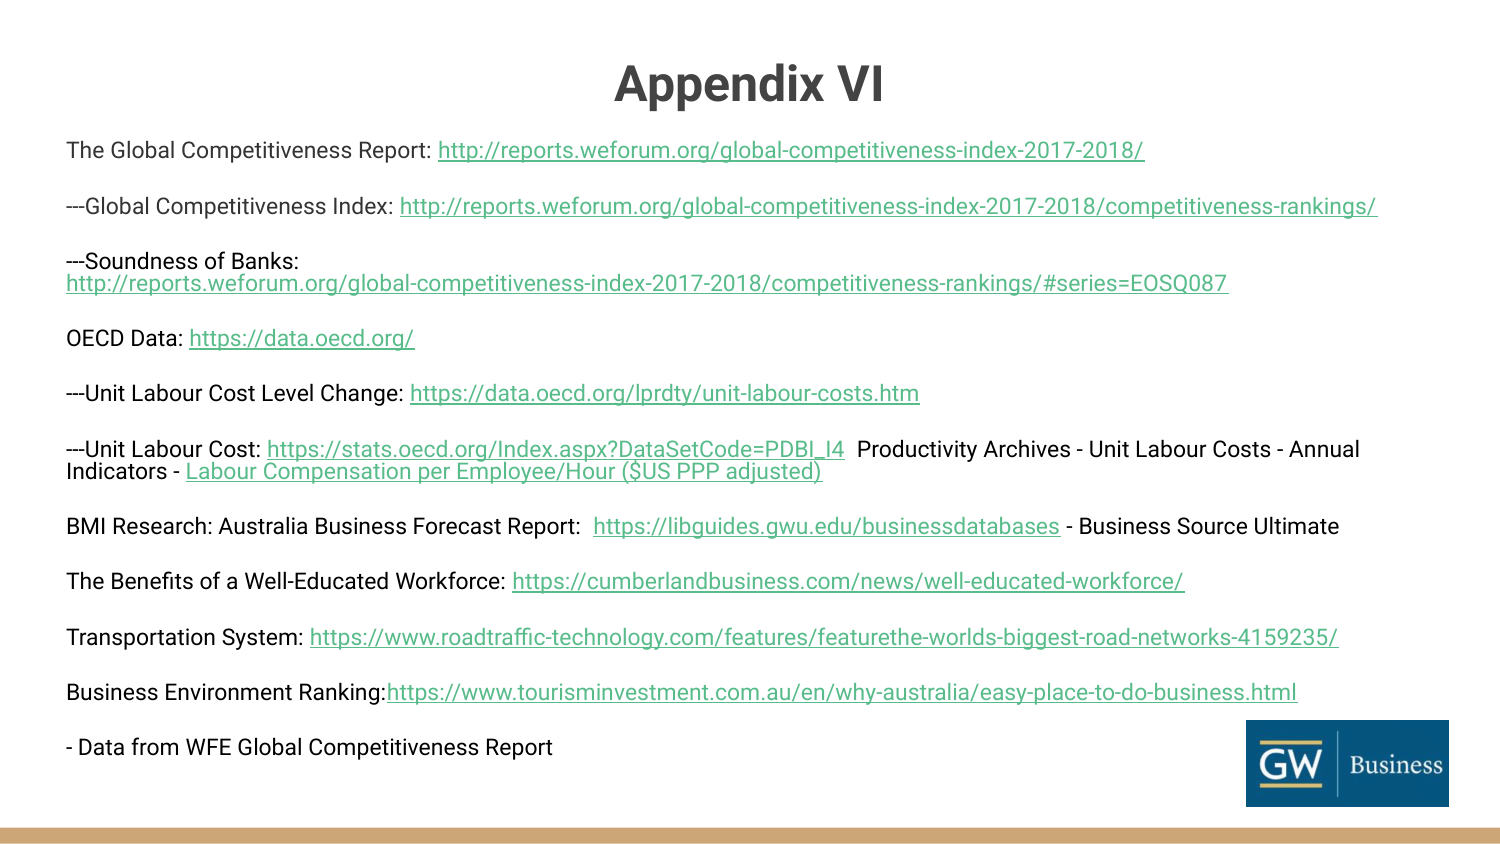

# Appendix VI
The Global Competitiveness Report: http://reports.weforum.org/global-competitiveness-index-2017-2018/
---Global Competitiveness Index: http://reports.weforum.org/global-competitiveness-index-2017-2018/competitiveness-rankings/
---Soundness of Banks: http://reports.weforum.org/global-competitiveness-index-2017-2018/competitiveness-rankings/#series=EOSQ087
OECD Data: https://data.oecd.org/
---Unit Labour Cost Level Change: https://data.oecd.org/lprdty/unit-labour-costs.htm
---Unit Labour Cost: https://stats.oecd.org/Index.aspx?DataSetCode=PDBI_I4  Productivity Archives - Unit Labour Costs - Annual Indicators - Labour Compensation per Employee/Hour ($US PPP adjusted)
BMI Research: Australia Business Forecast Report:  https://libguides.gwu.edu/businessdatabases - Business Source Ultimate
The Benefits of a Well-Educated Workforce: https://cumberlandbusiness.com/news/well-educated-workforce/
Transportation System: https://www.roadtraffic-technology.com/features/featurethe-worlds-biggest-road-networks-4159235/
Business Environment Ranking:https://www.tourisminvestment.com.au/en/why-australia/easy-place-to-do-business.html
- Data from WFE Global Competitiveness Report